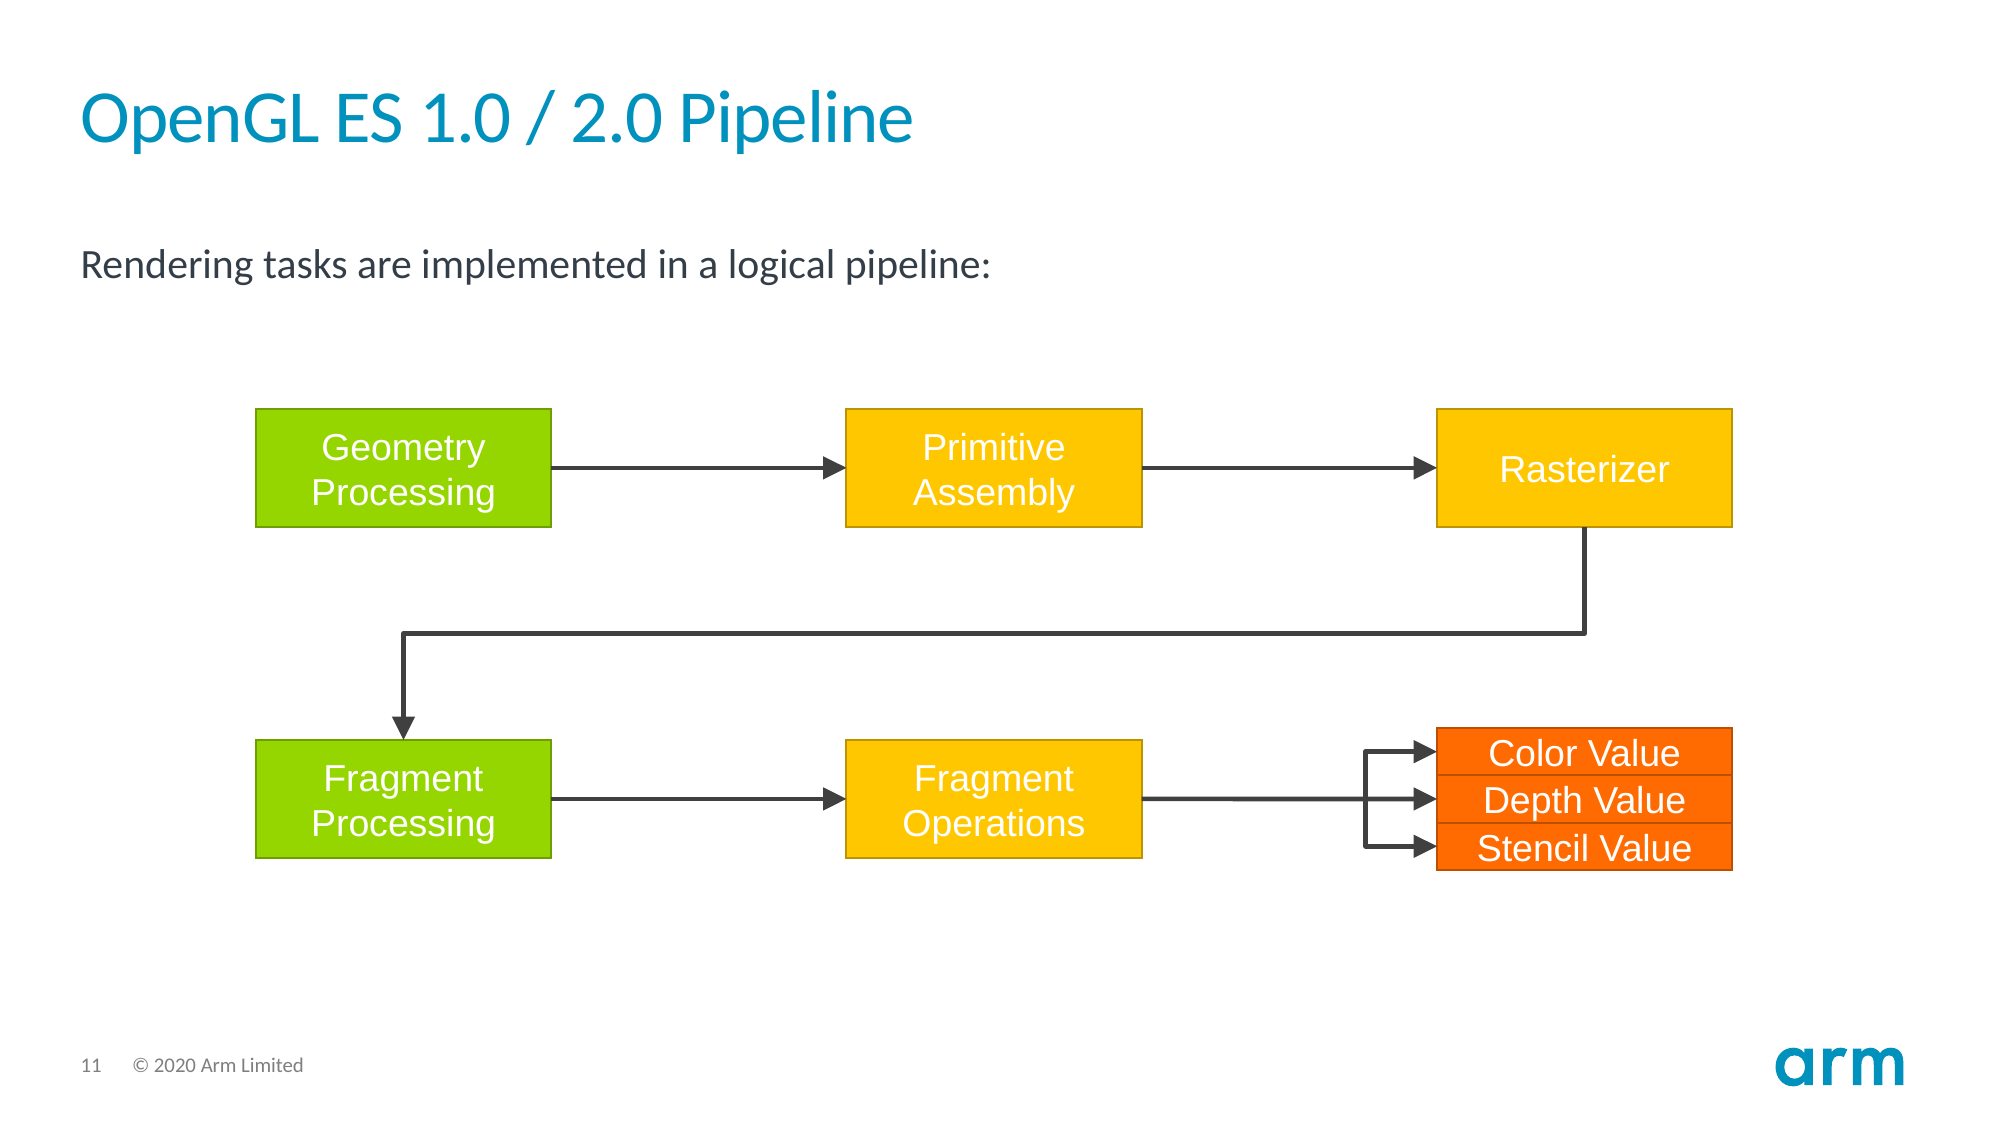

# OpenGL ES 1.0 / 2.0 Pipeline
Rendering tasks are implemented in a logical pipeline:
Geometry Processing
Primitive Assembly
Rasterizer
Color Value
Fragment
Processing
Fragment Operations
Depth Value
Stencil Value